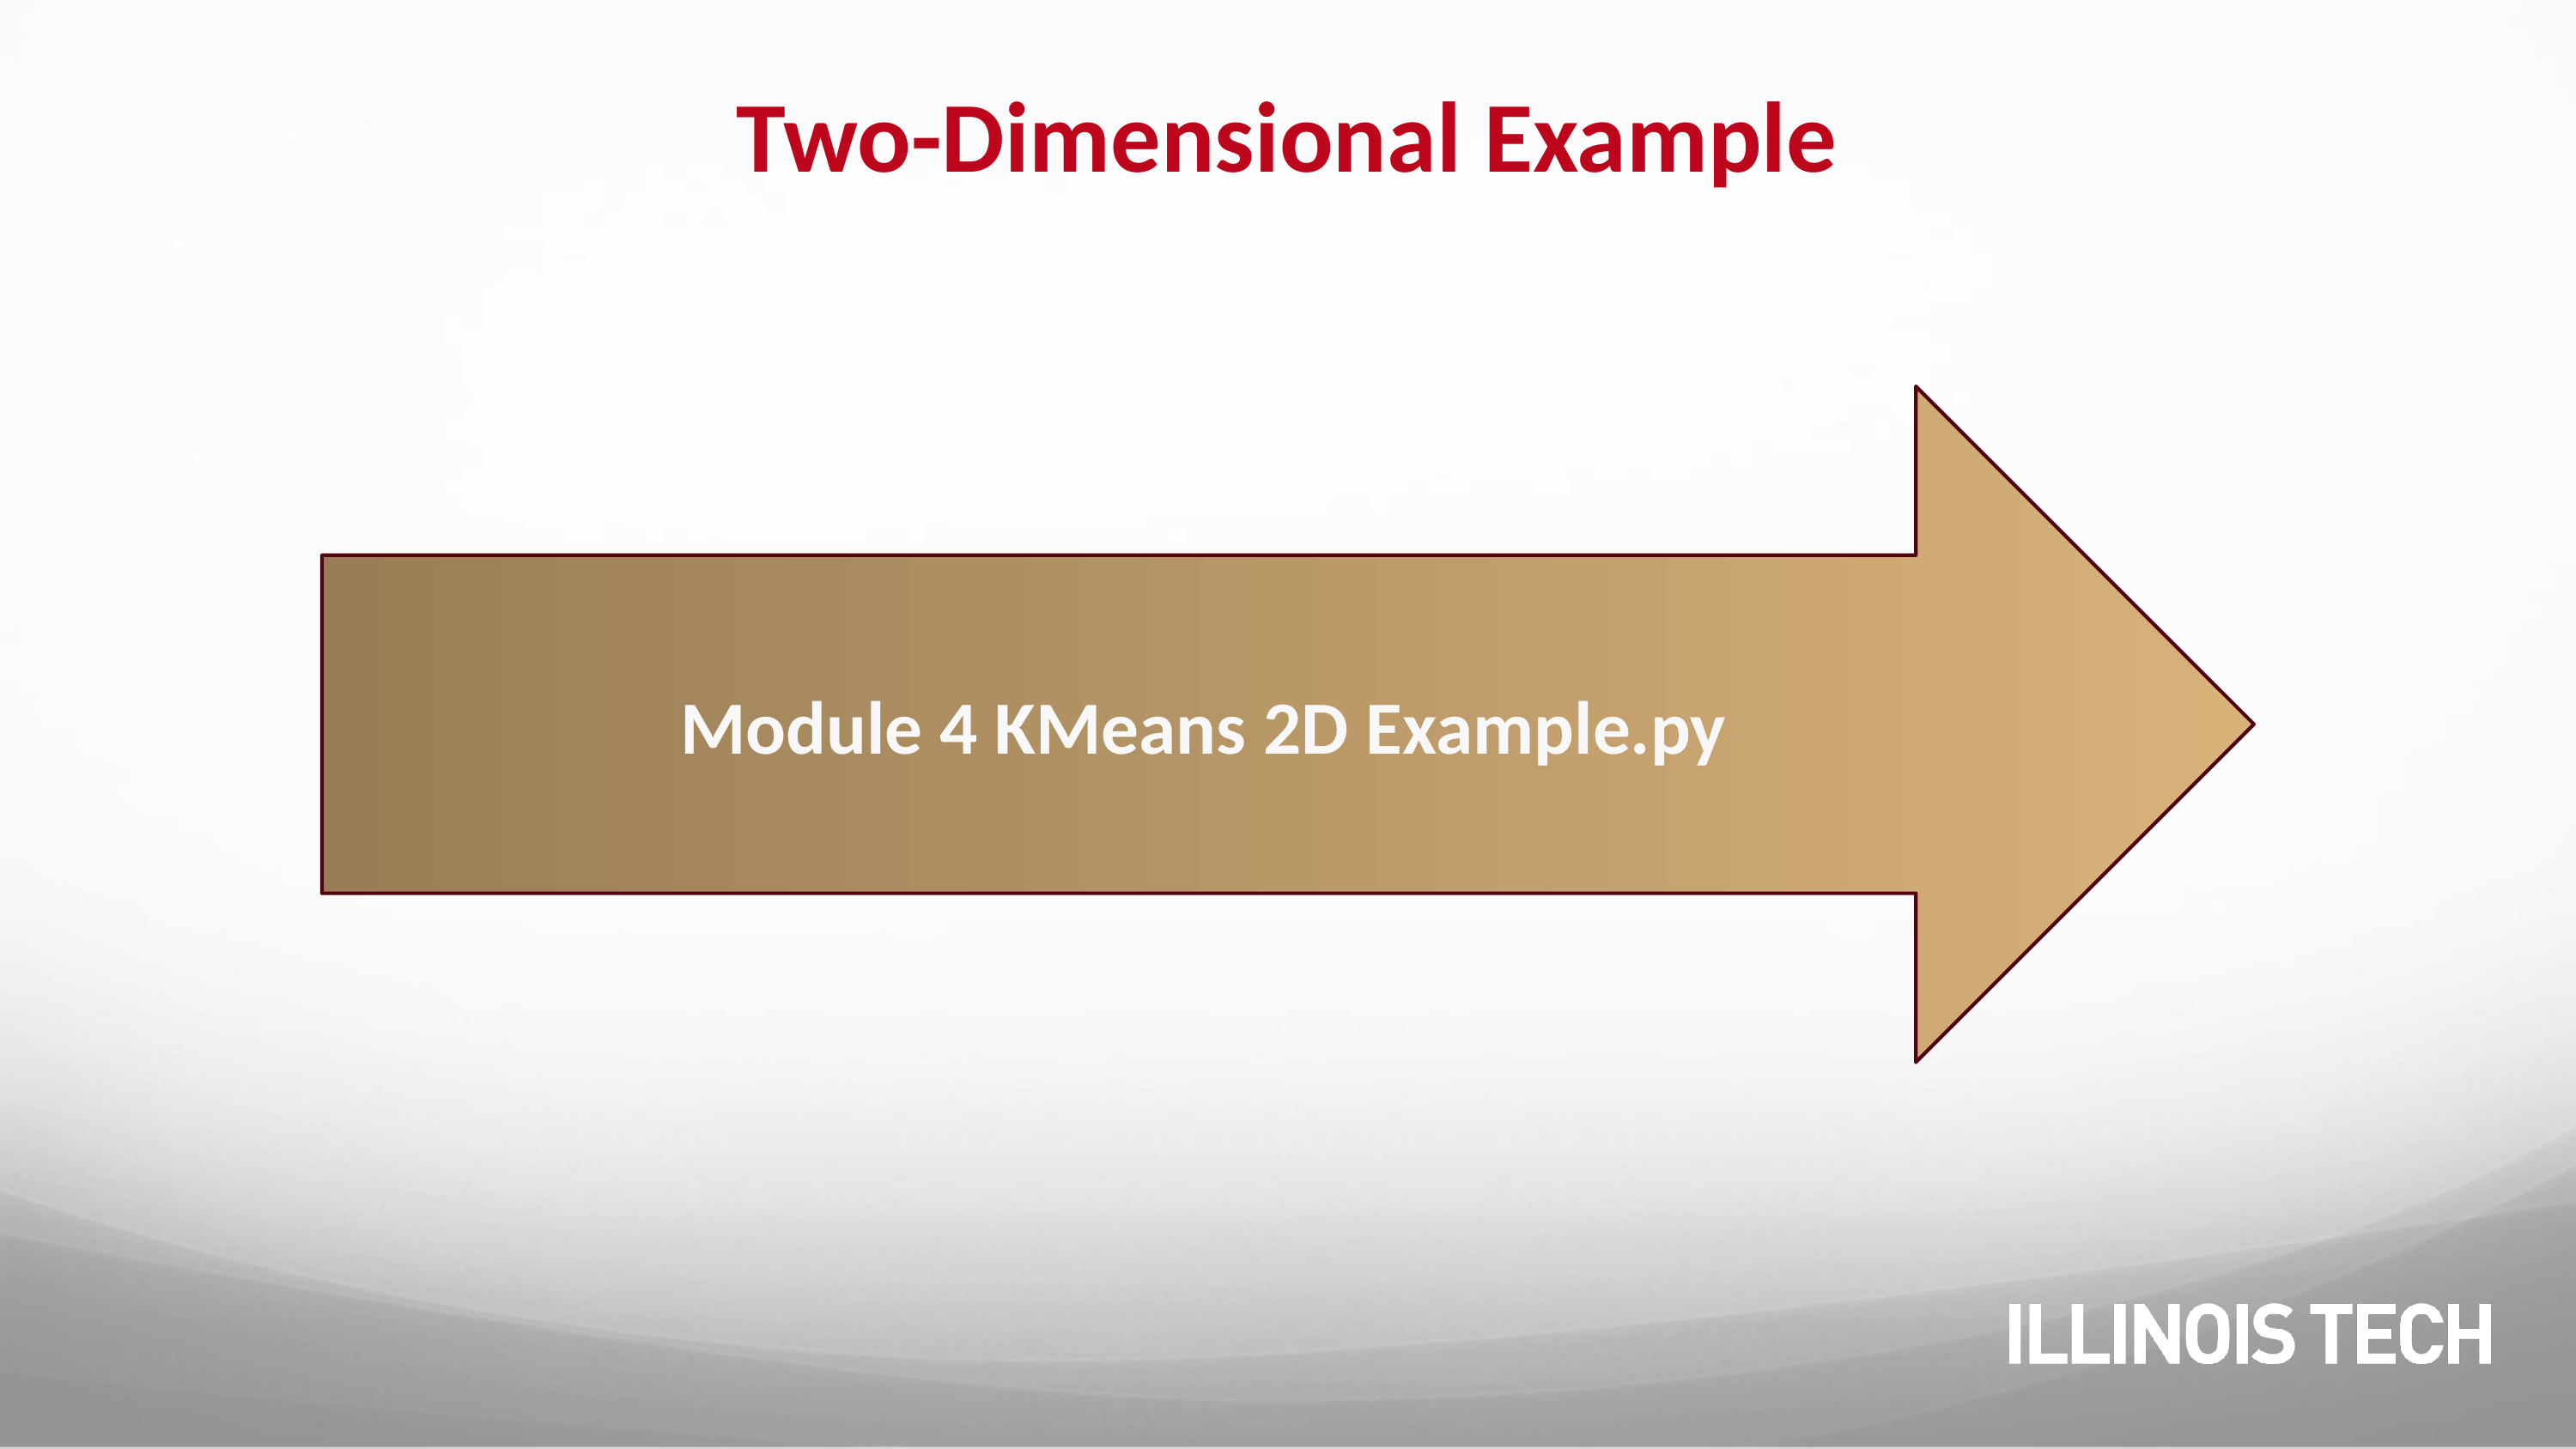

# Two-Dimensional Example
Module 4 KMeans 2D Example.py